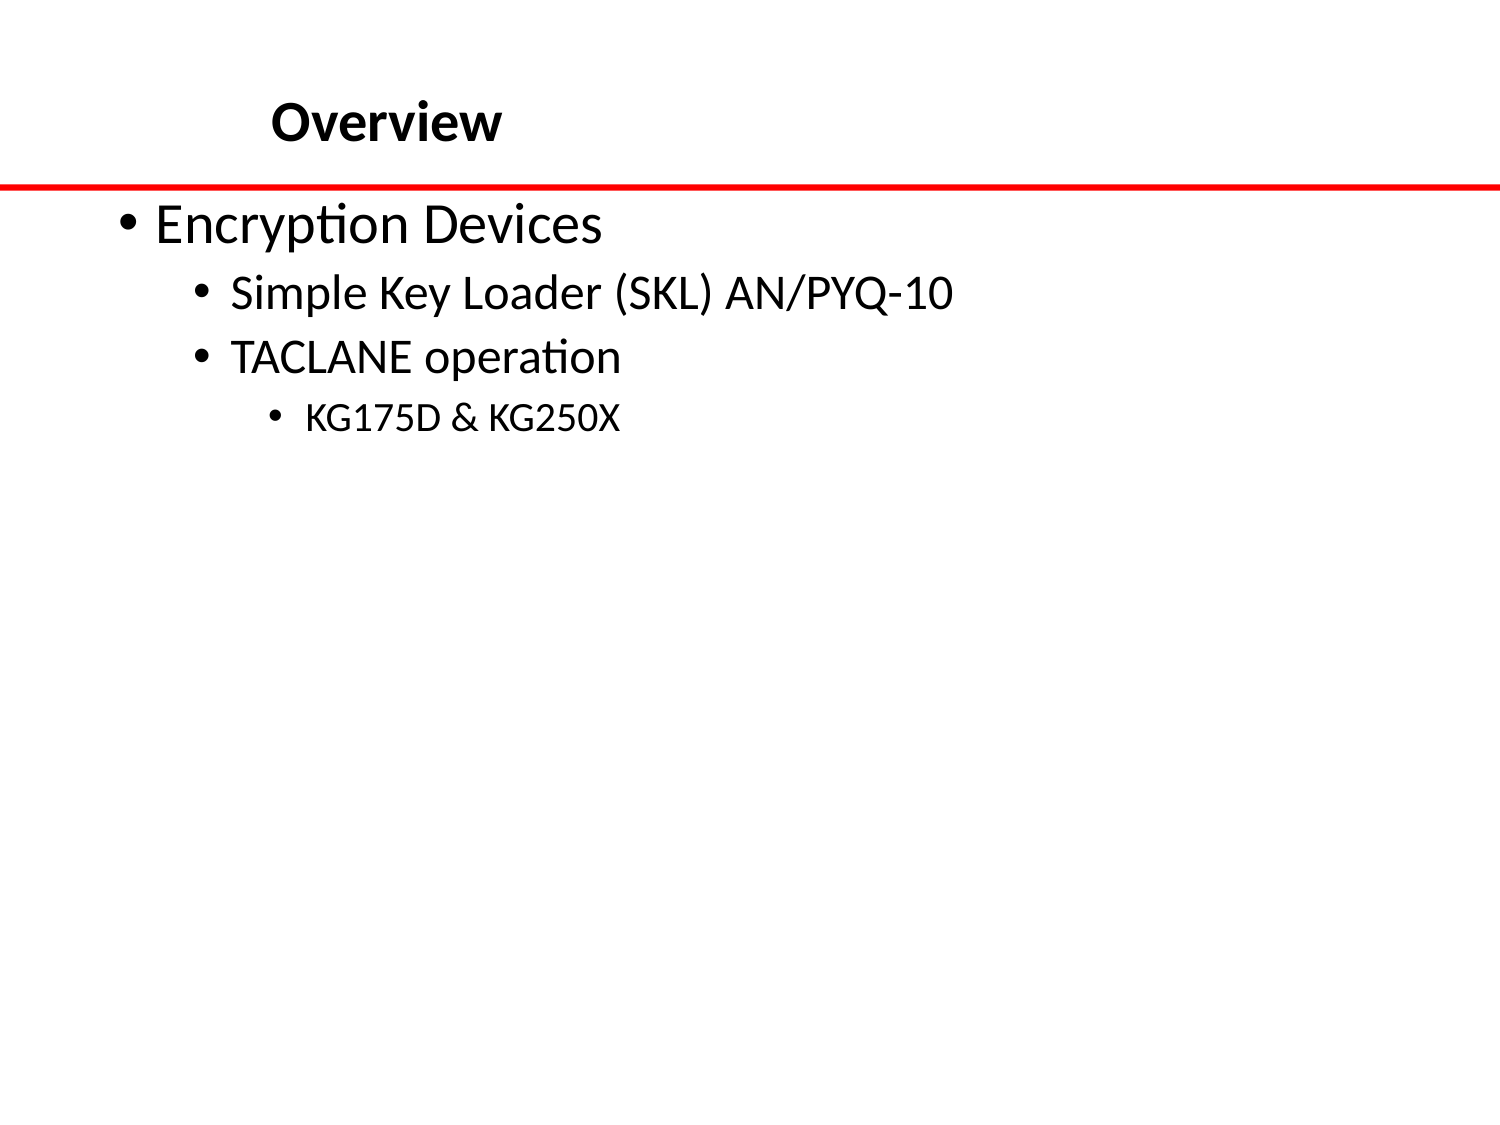

# Overview
Encryption Devices
Simple Key Loader (SKL) AN/PYQ-10
TACLANE operation
KG175D & KG250X